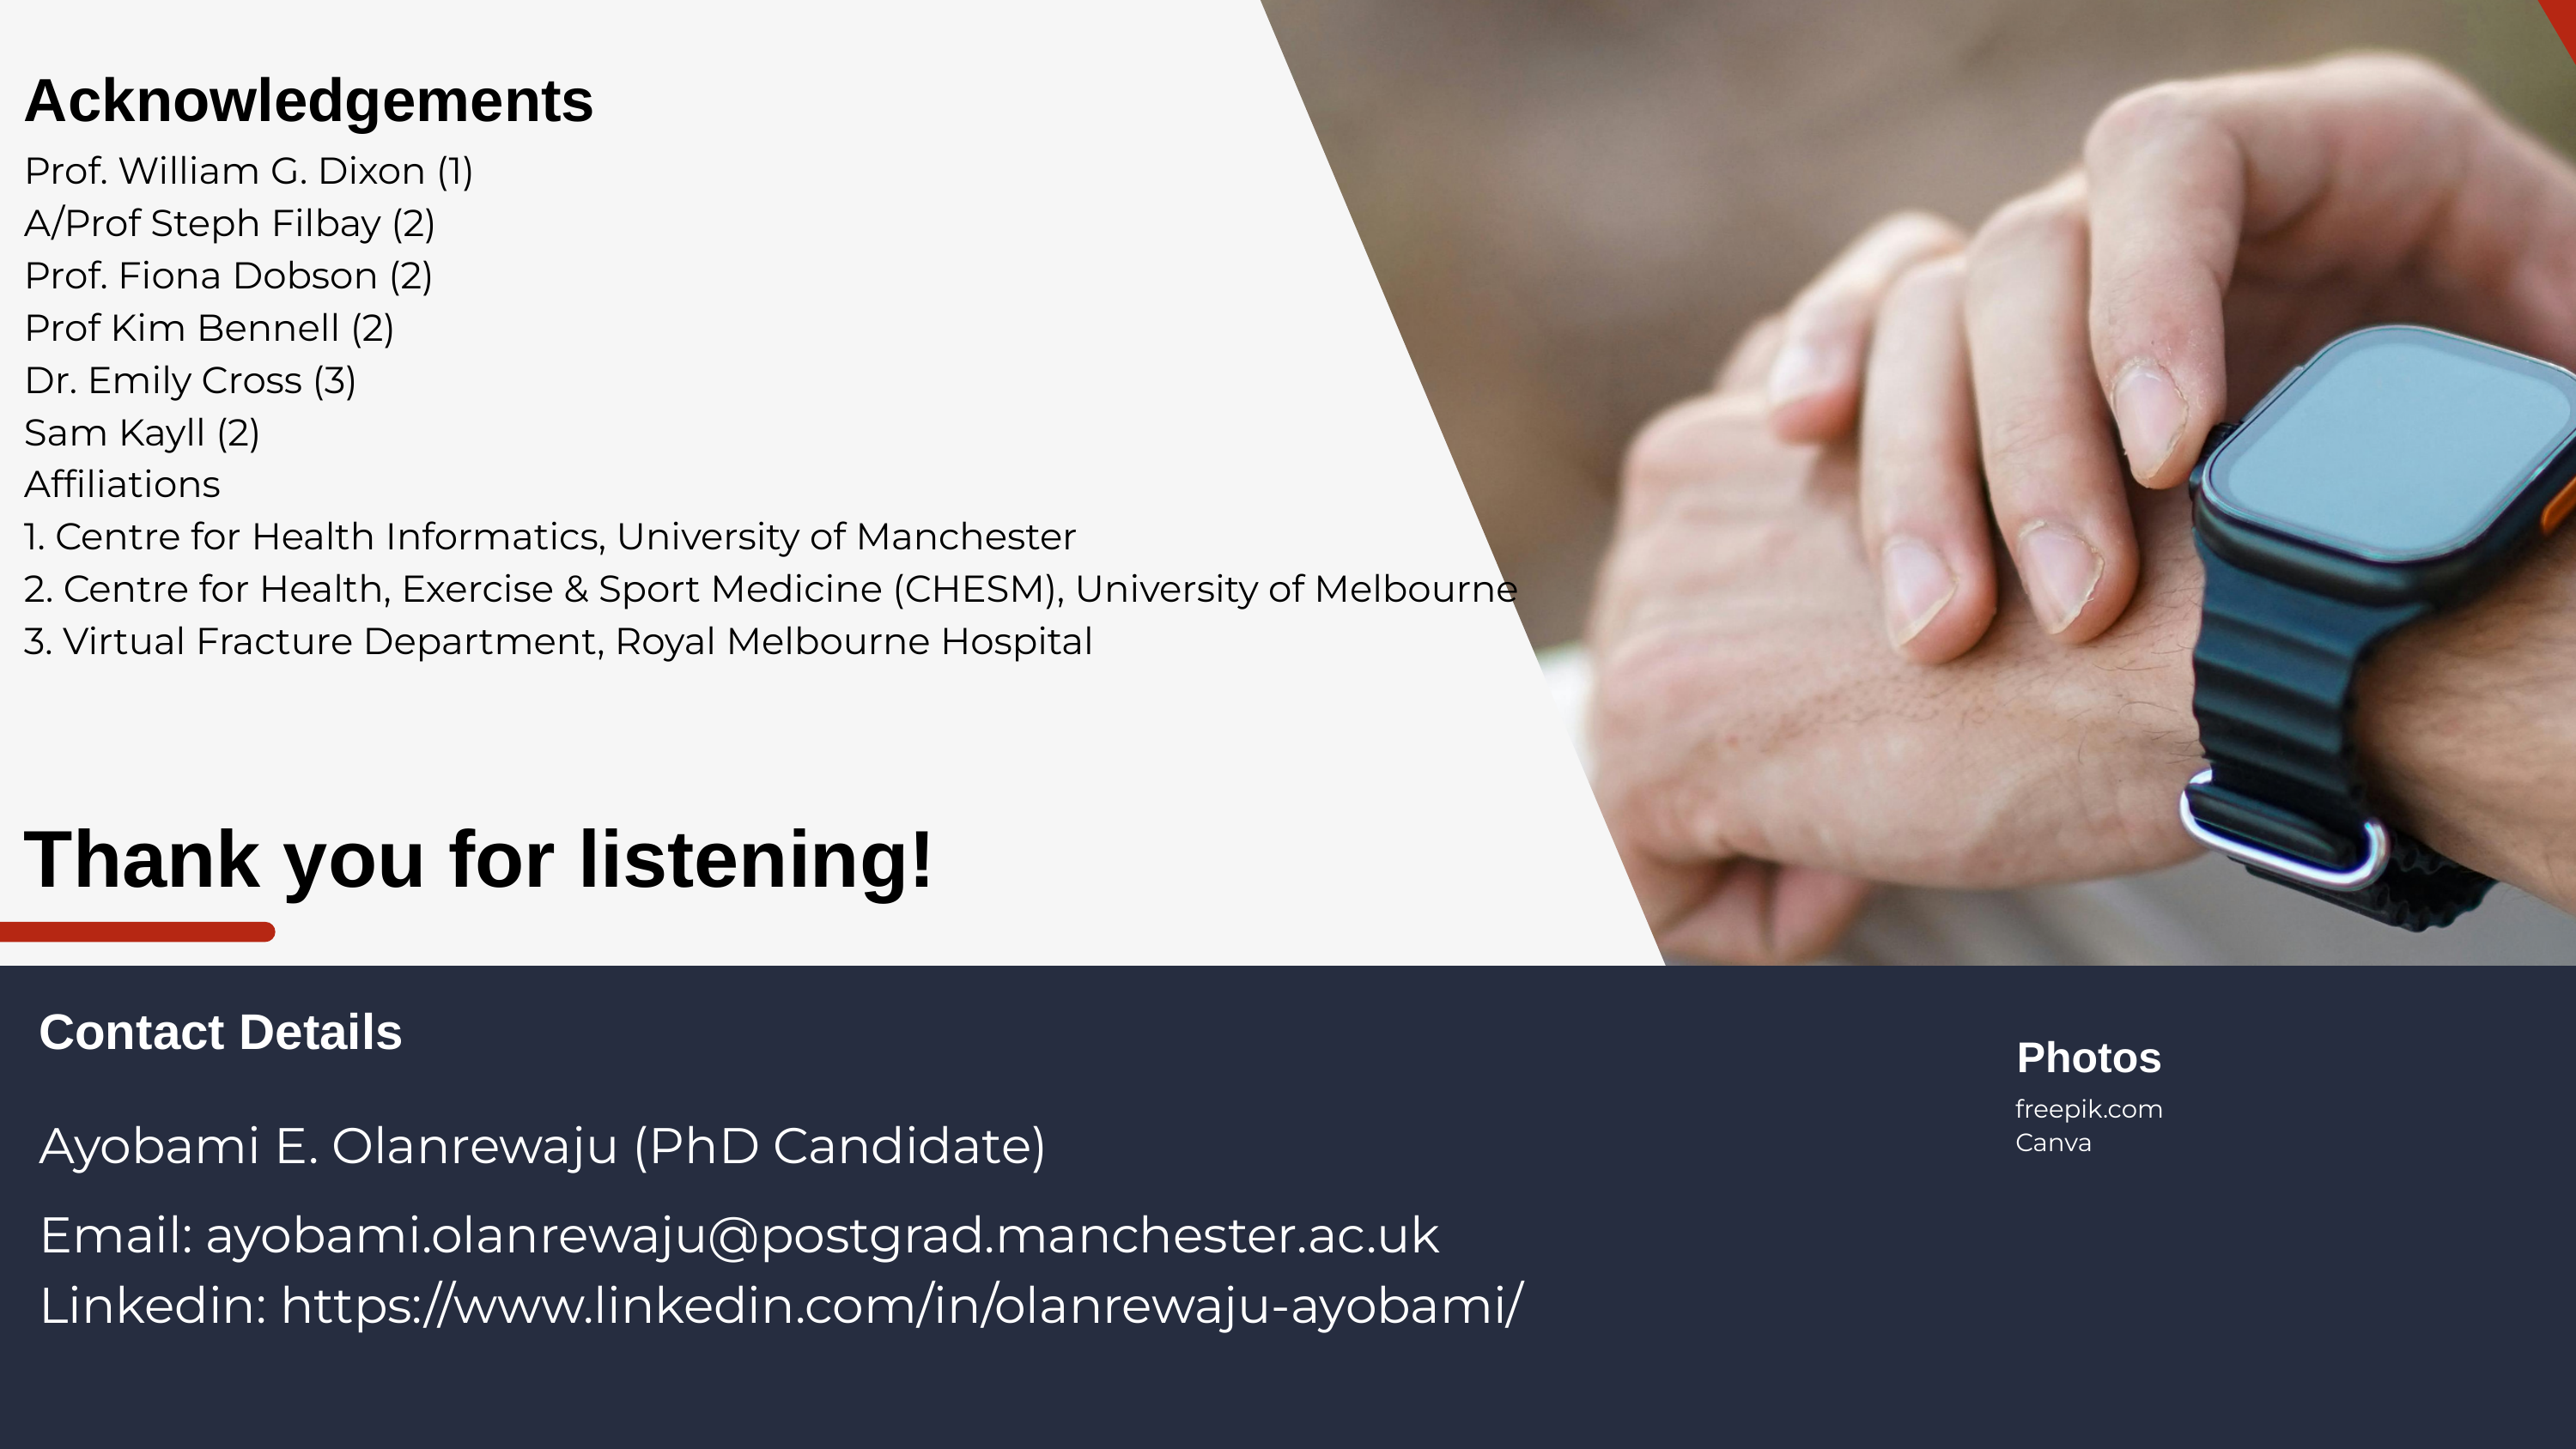

Acknowledgements
Prof. William G. Dixon (1)
A/Prof Steph Filbay (2)
Prof. Fiona Dobson (2)
Prof Kim Bennell (2)
Dr. Emily Cross (3)
Sam Kayll (2)
Affiliations
1. Centre for Health Informatics, University of Manchester
2. Centre for Health, Exercise & Sport Medicine (CHESM), University of Melbourne
3. Virtual Fracture Department, Royal Melbourne Hospital
Thank you for listening!

Contact Details
Photos
freepik.com
Ayobami E. Olanrewaju (PhD Candidate)
Canva
Email: ayobami.olanrewaju@postgrad.manchester.ac.uk
Linkedin: https://www.linkedin.com/in/olanrewaju-ayobami/